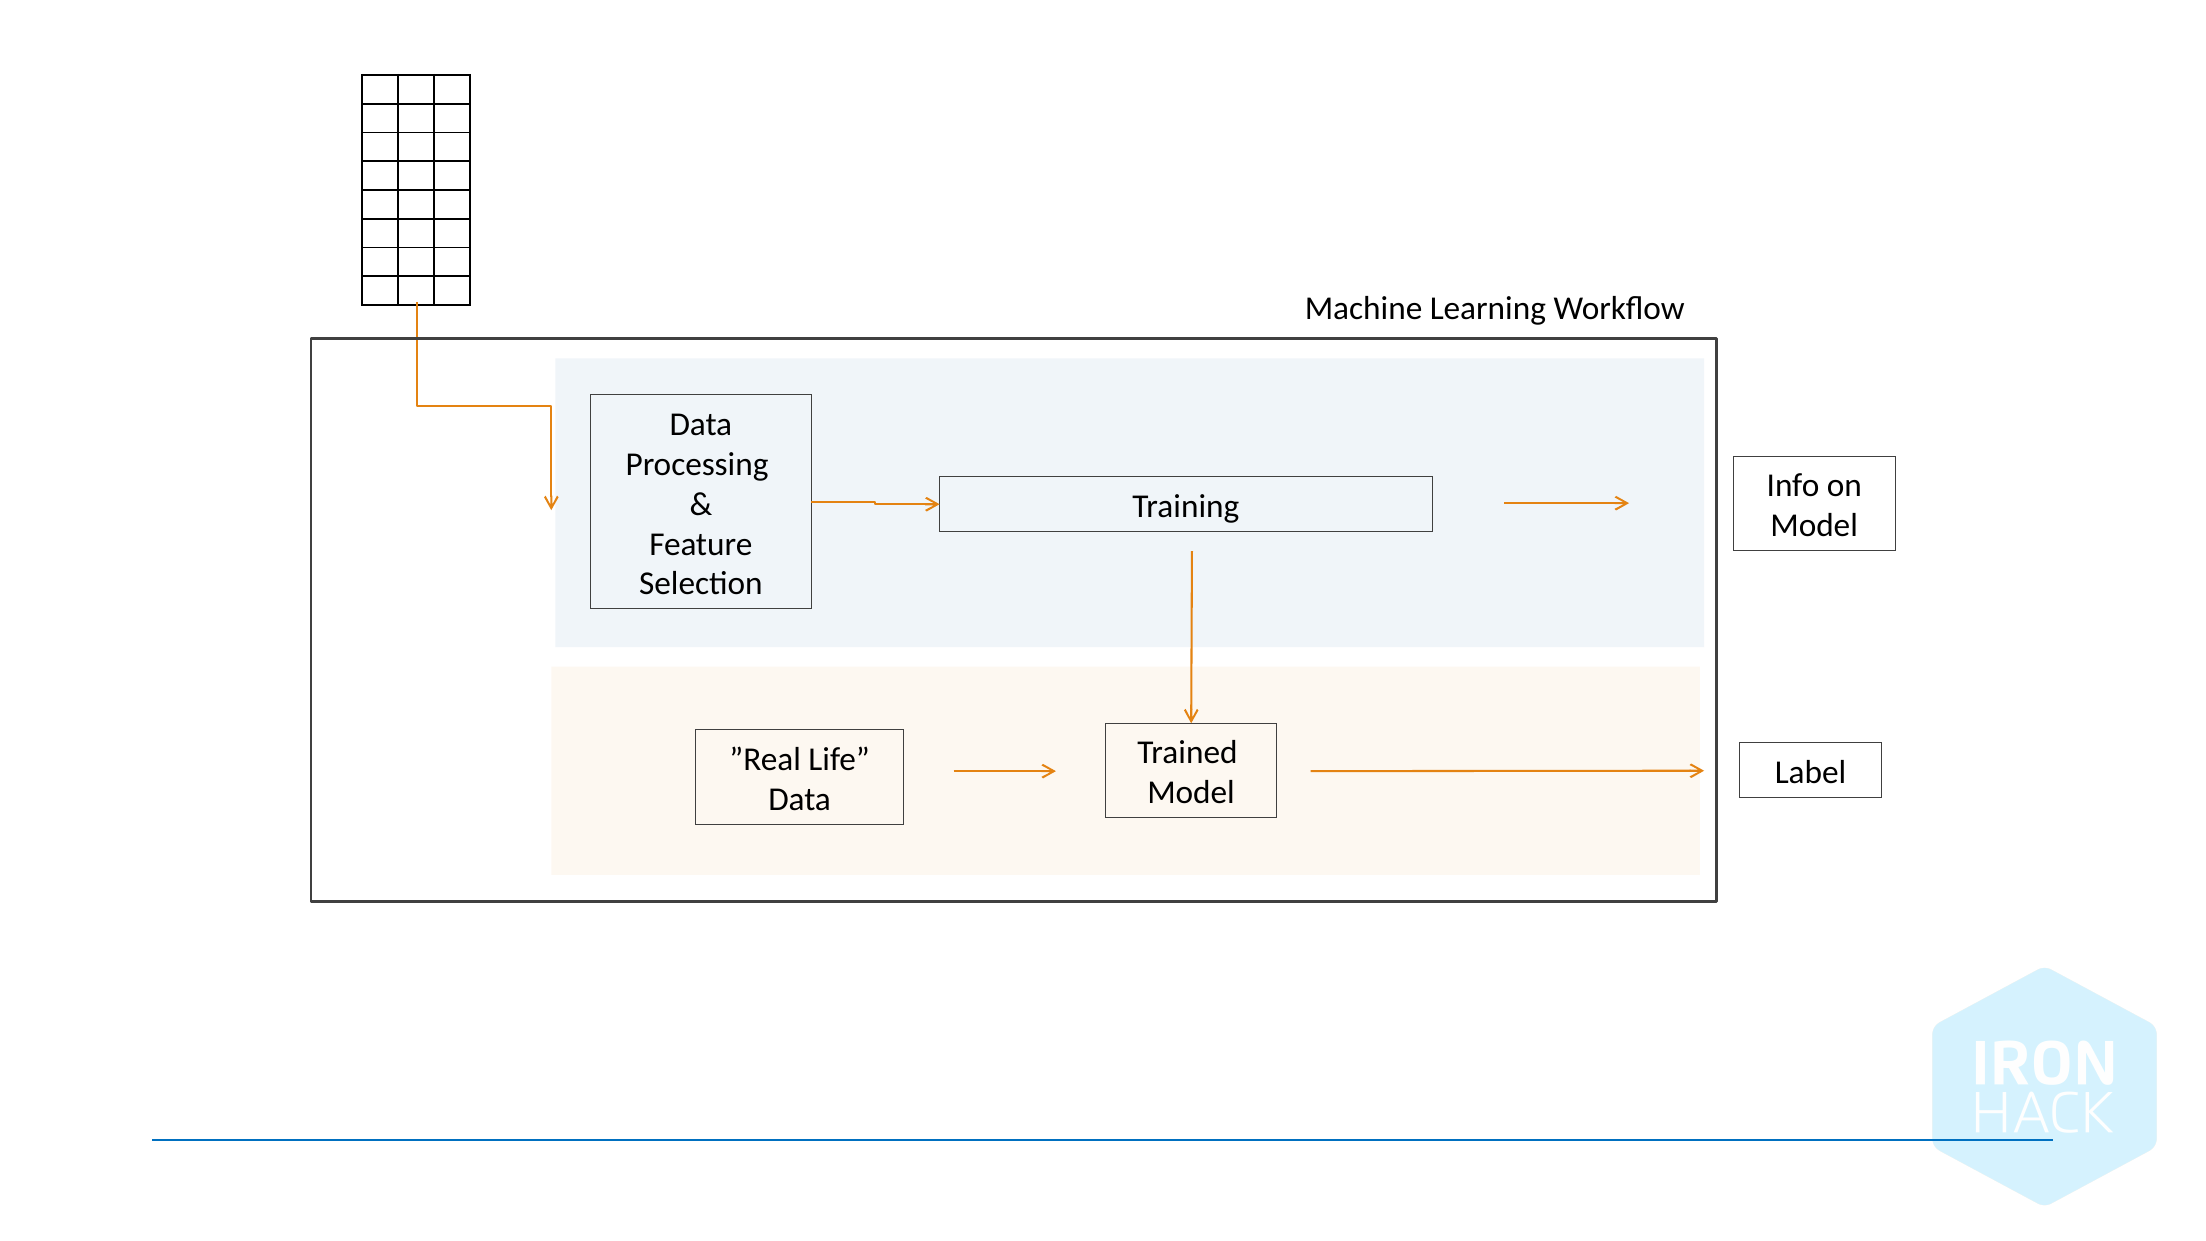

|  |  |  |
| --- | --- | --- |
|  |  |  |
|  |  |  |
|  |  |  |
|  |  |  |
|  |  |  |
|  |  |  |
|  |  |  |
Machine Learning Workflow

Data Processing
&
Feature Selection
Info on Model
Training

Trained
Model
”Real Life”
Data
Label
January 8, 2025 |
11